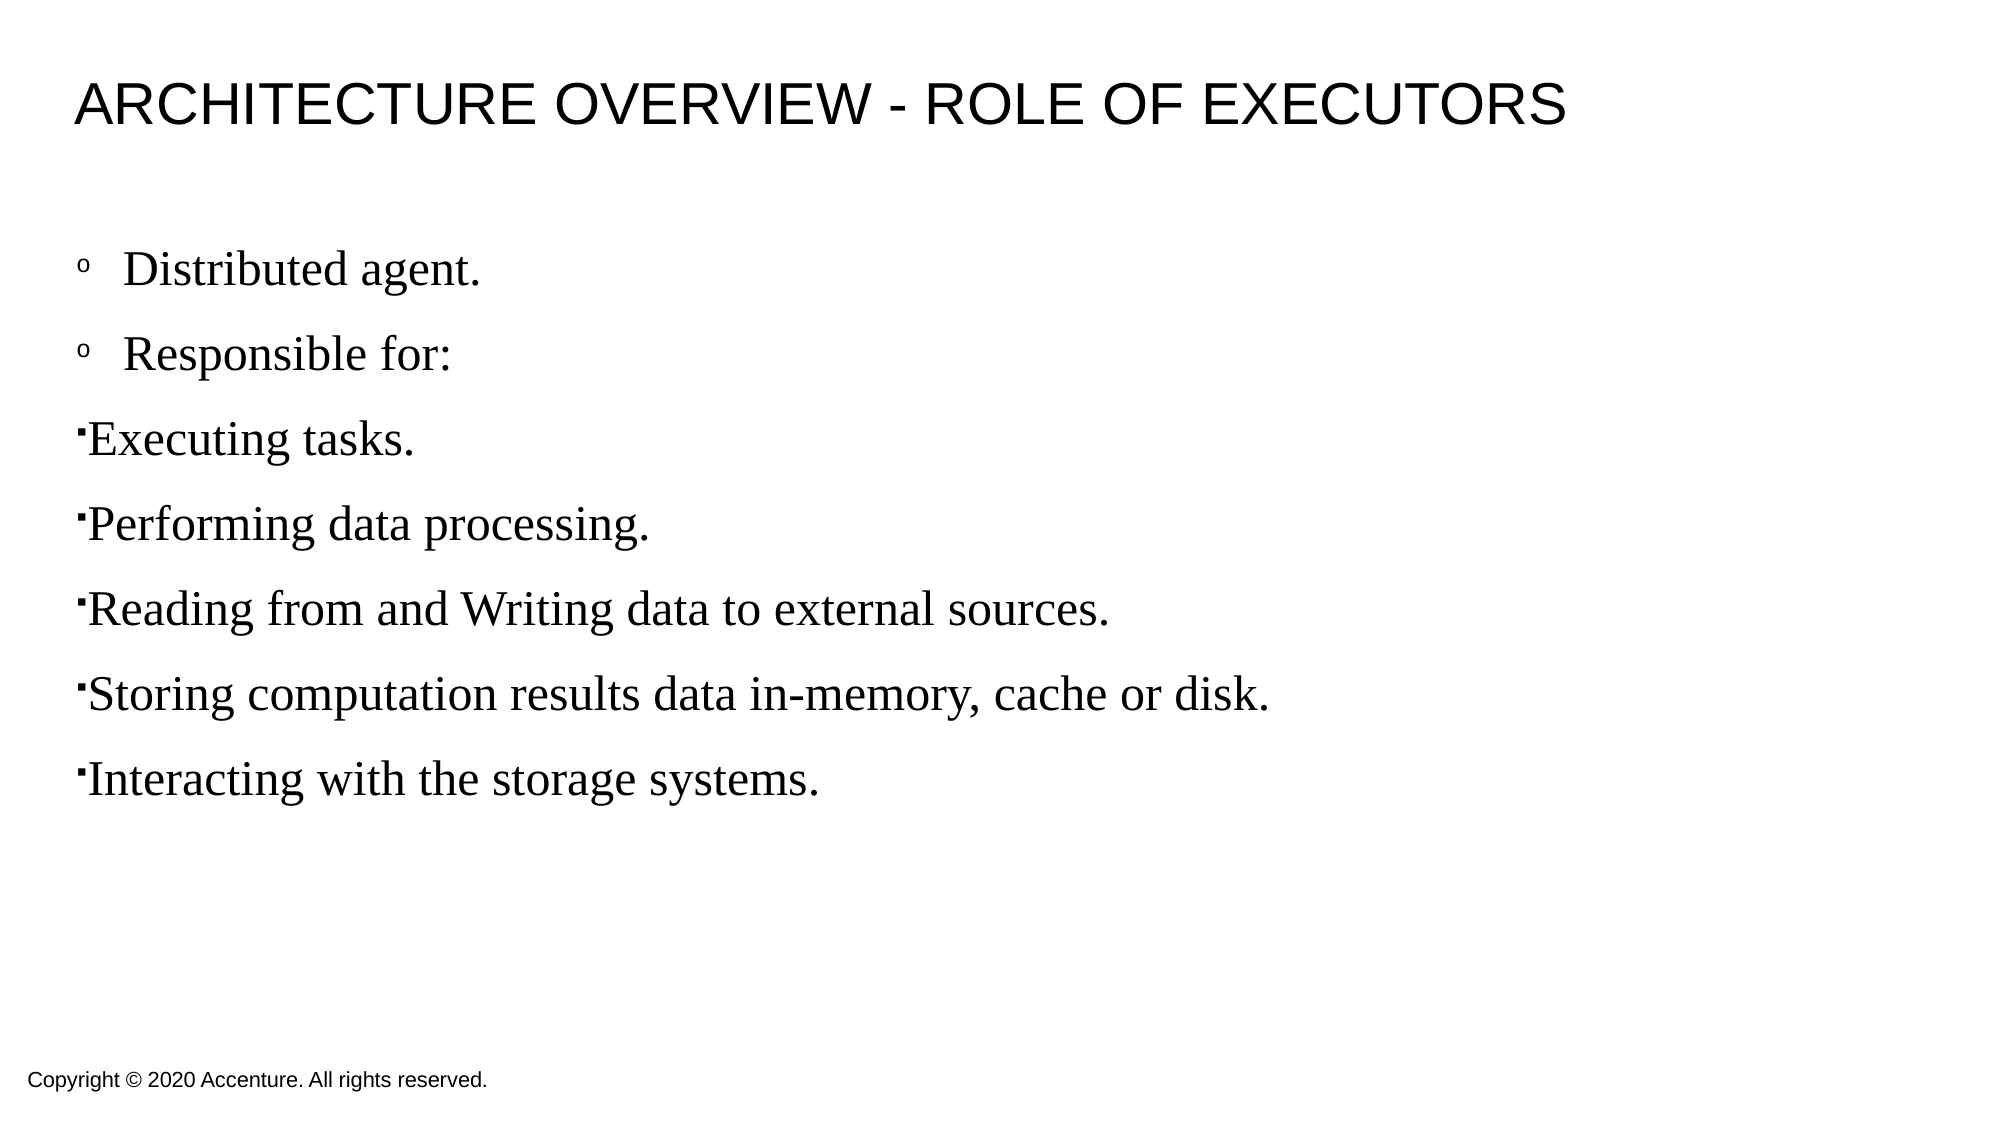

# Architecture Overview - Role of Executors
Distributed agent.
Responsible for:
Executing tasks.
Performing data processing.
Reading from and Writing data to external sources.
Storing computation results data in-memory, cache or disk.
Interacting with the storage systems.